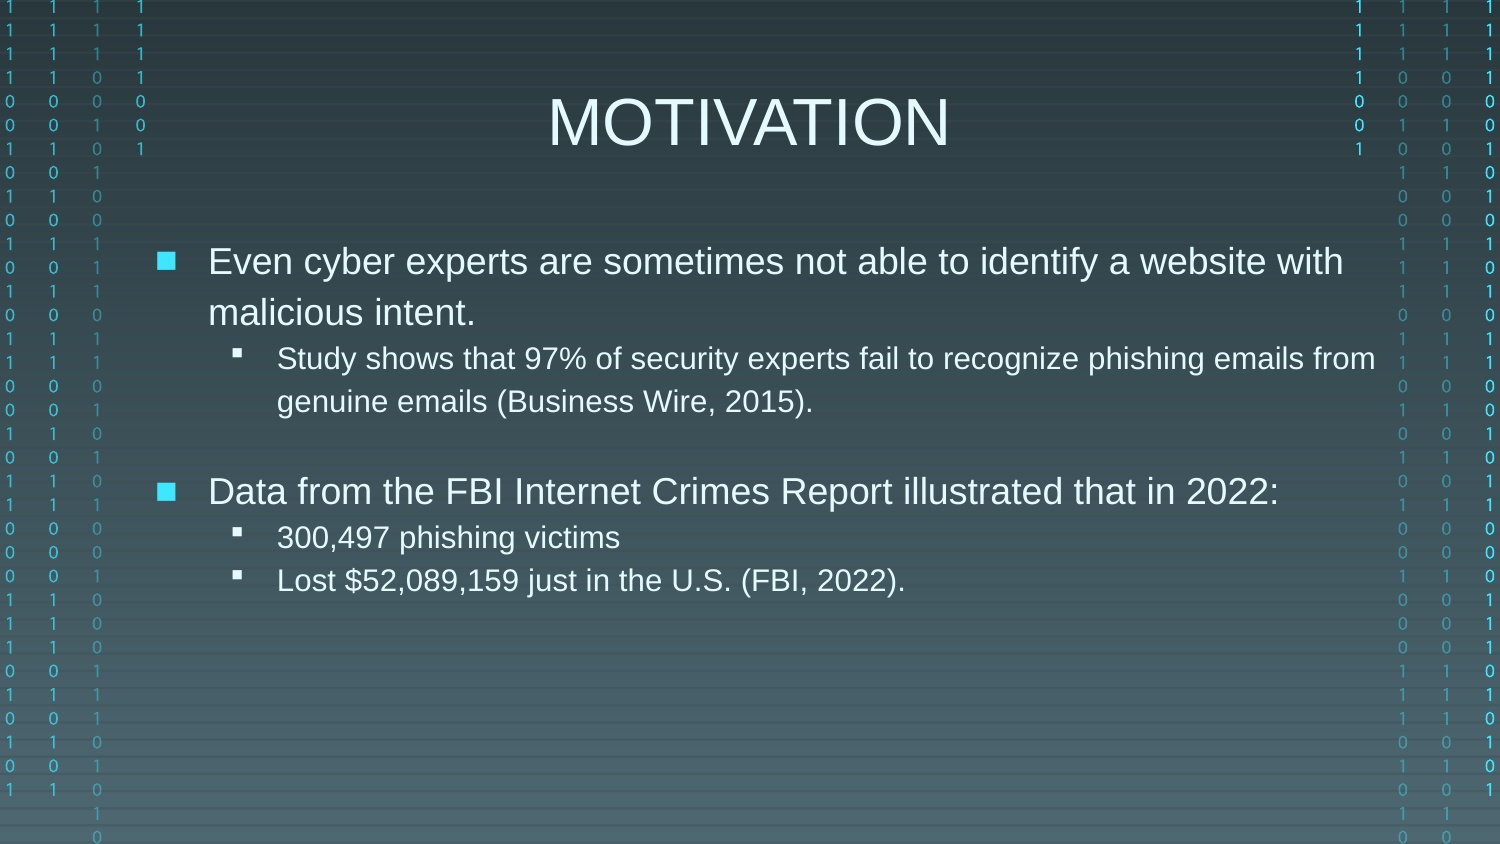

# MOTIVATION
Even cyber experts are sometimes not able to identify a website with malicious intent.
Study shows that 97% of security experts fail to recognize phishing emails from genuine emails (Business Wire, 2015).

Data from the FBI Internet Crimes Report illustrated that in 2022:
300,497 phishing victims
Lost $52,089,159 just in the U.S. (FBI, 2022).